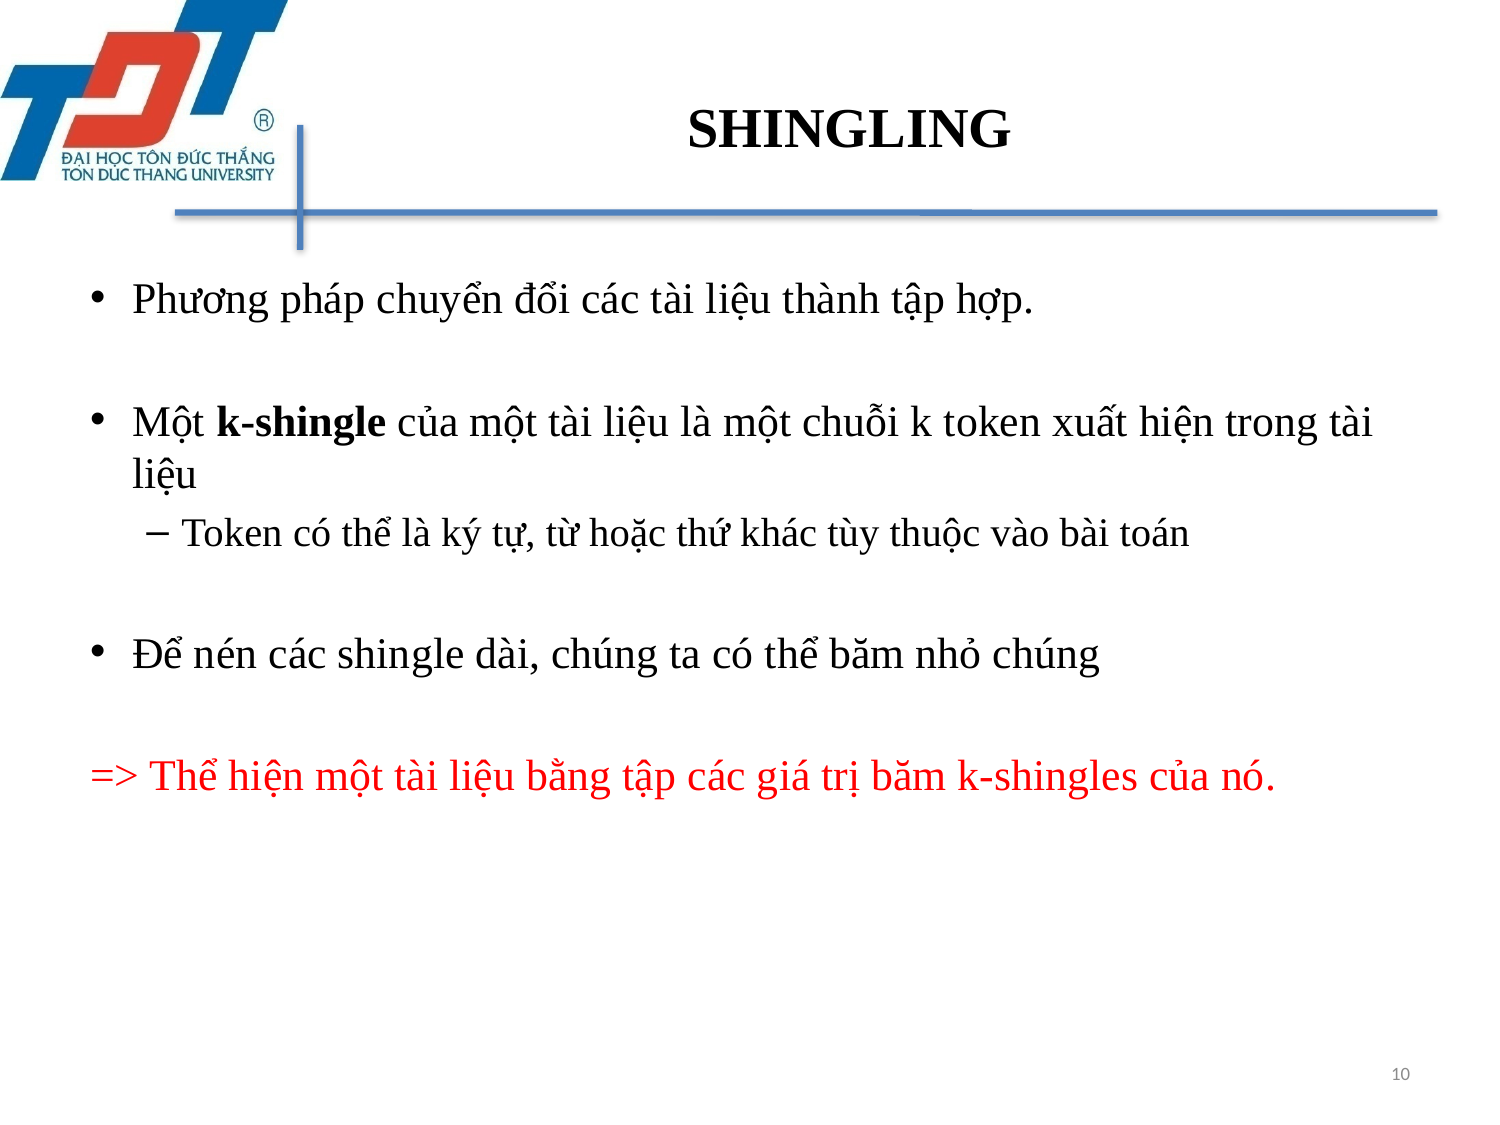

# SHINGLING
Phương pháp chuyển đổi các tài liệu thành tập hợp.

Một k-shingle của một tài liệu là một chuỗi k token xuất hiện trong tài liệu
Token có thể là ký tự, từ hoặc thứ khác tùy thuộc vào bài toán

Để nén các shingle dài, chúng ta có thể băm nhỏ chúng

=> Thể hiện một tài liệu bằng tập các giá trị băm k-shingles của nó.
10